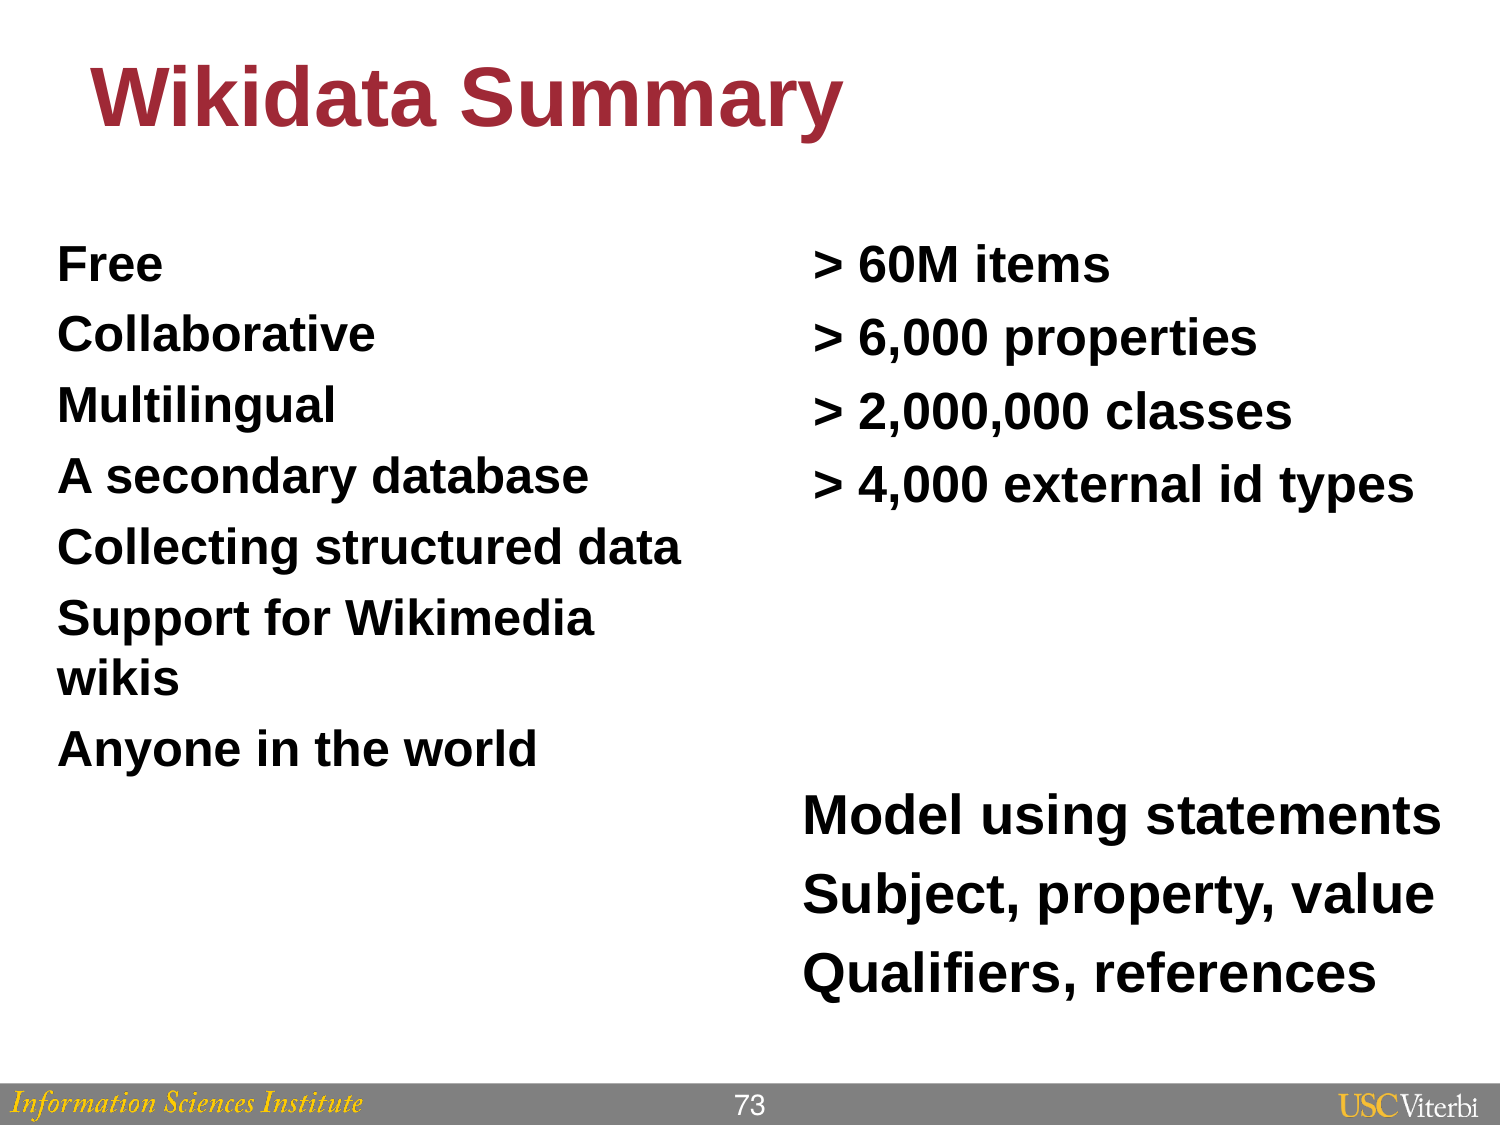

# Wikidata Summary
Free
Collaborative
Multilingual
A secondary database
Collecting structured data
Support for Wikimedia wikis
Anyone in the world
> 60M items
> 6,000 properties
> 2,000,000 classes
> 4,000 external id types
Model using statements
Subject, property, value
Qualifiers, references
73